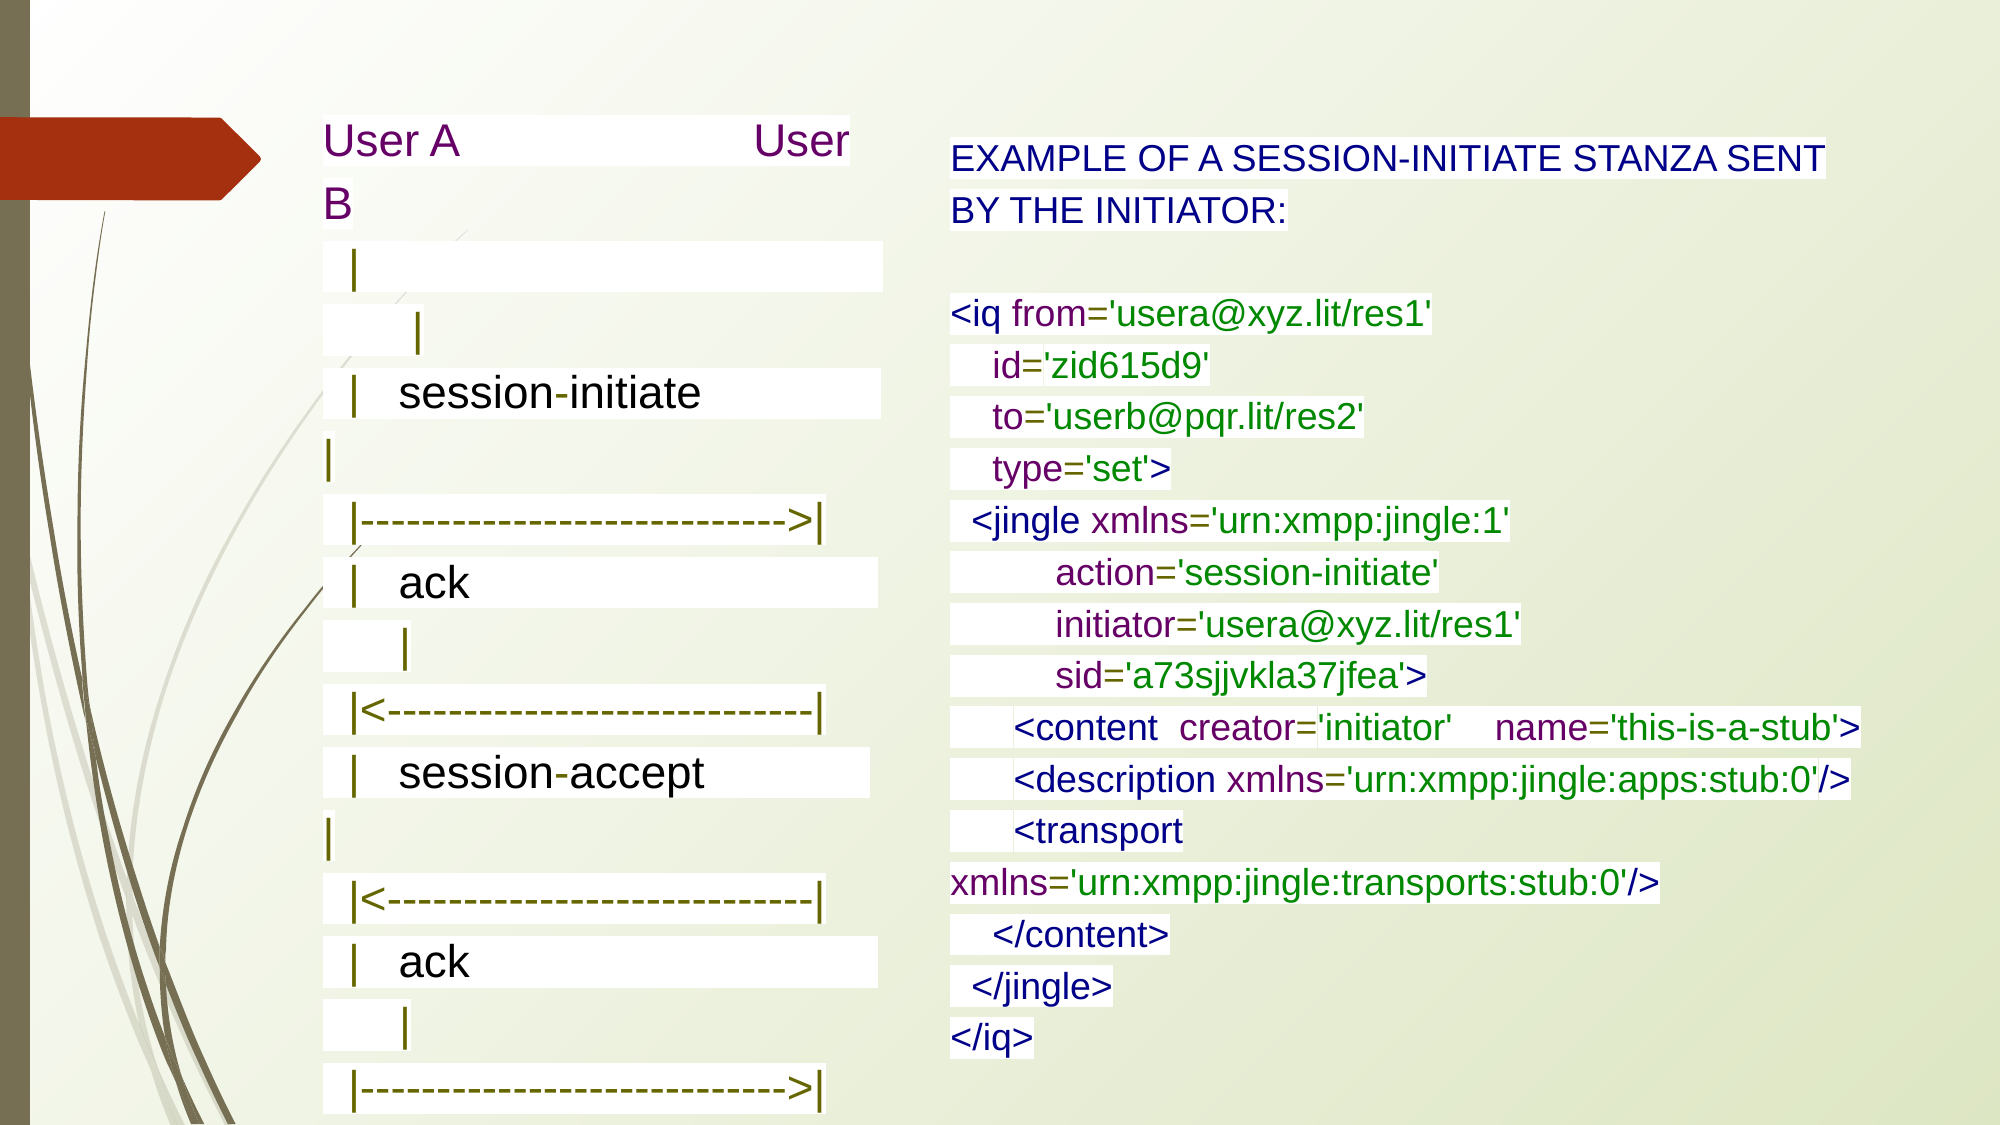

#
User A                       User B
  |                                                 |
  |   session-initiate               |
  |---------------------------->|
  |   ack                                       |
  |<----------------------------|
  |   session-accept              |
  |<----------------------------|
  |   ack                                       |
  |---------------------------->|
  |   MEDIA SESSION            |
  |<=================>|
  |   session-terminate         |
  |<----------------------------|
  |   ack                                       |
  |---------------------------->|

EXAMPLE OF A SESSION-INITIATE STANZA SENT BY THE INITIATOR:

<iq from='usera@xyz.lit/res1'
    id='zid615d9'
    to='userb@pqr.lit/res2'
    type='set'>
  <jingle xmlns='urn:xmpp:jingle:1'
          action='session-initiate'
          initiator='usera@xyz.lit/res1'
          sid='a73sjjvkla37jfea'>
      <content  creator='initiator'    name='this-is-a-stub'>
      <description xmlns='urn:xmpp:jingle:apps:stub:0'/>
      <transport xmlns='urn:xmpp:jingle:transports:stub:0'/>
    </content>
  </jingle>
</iq>